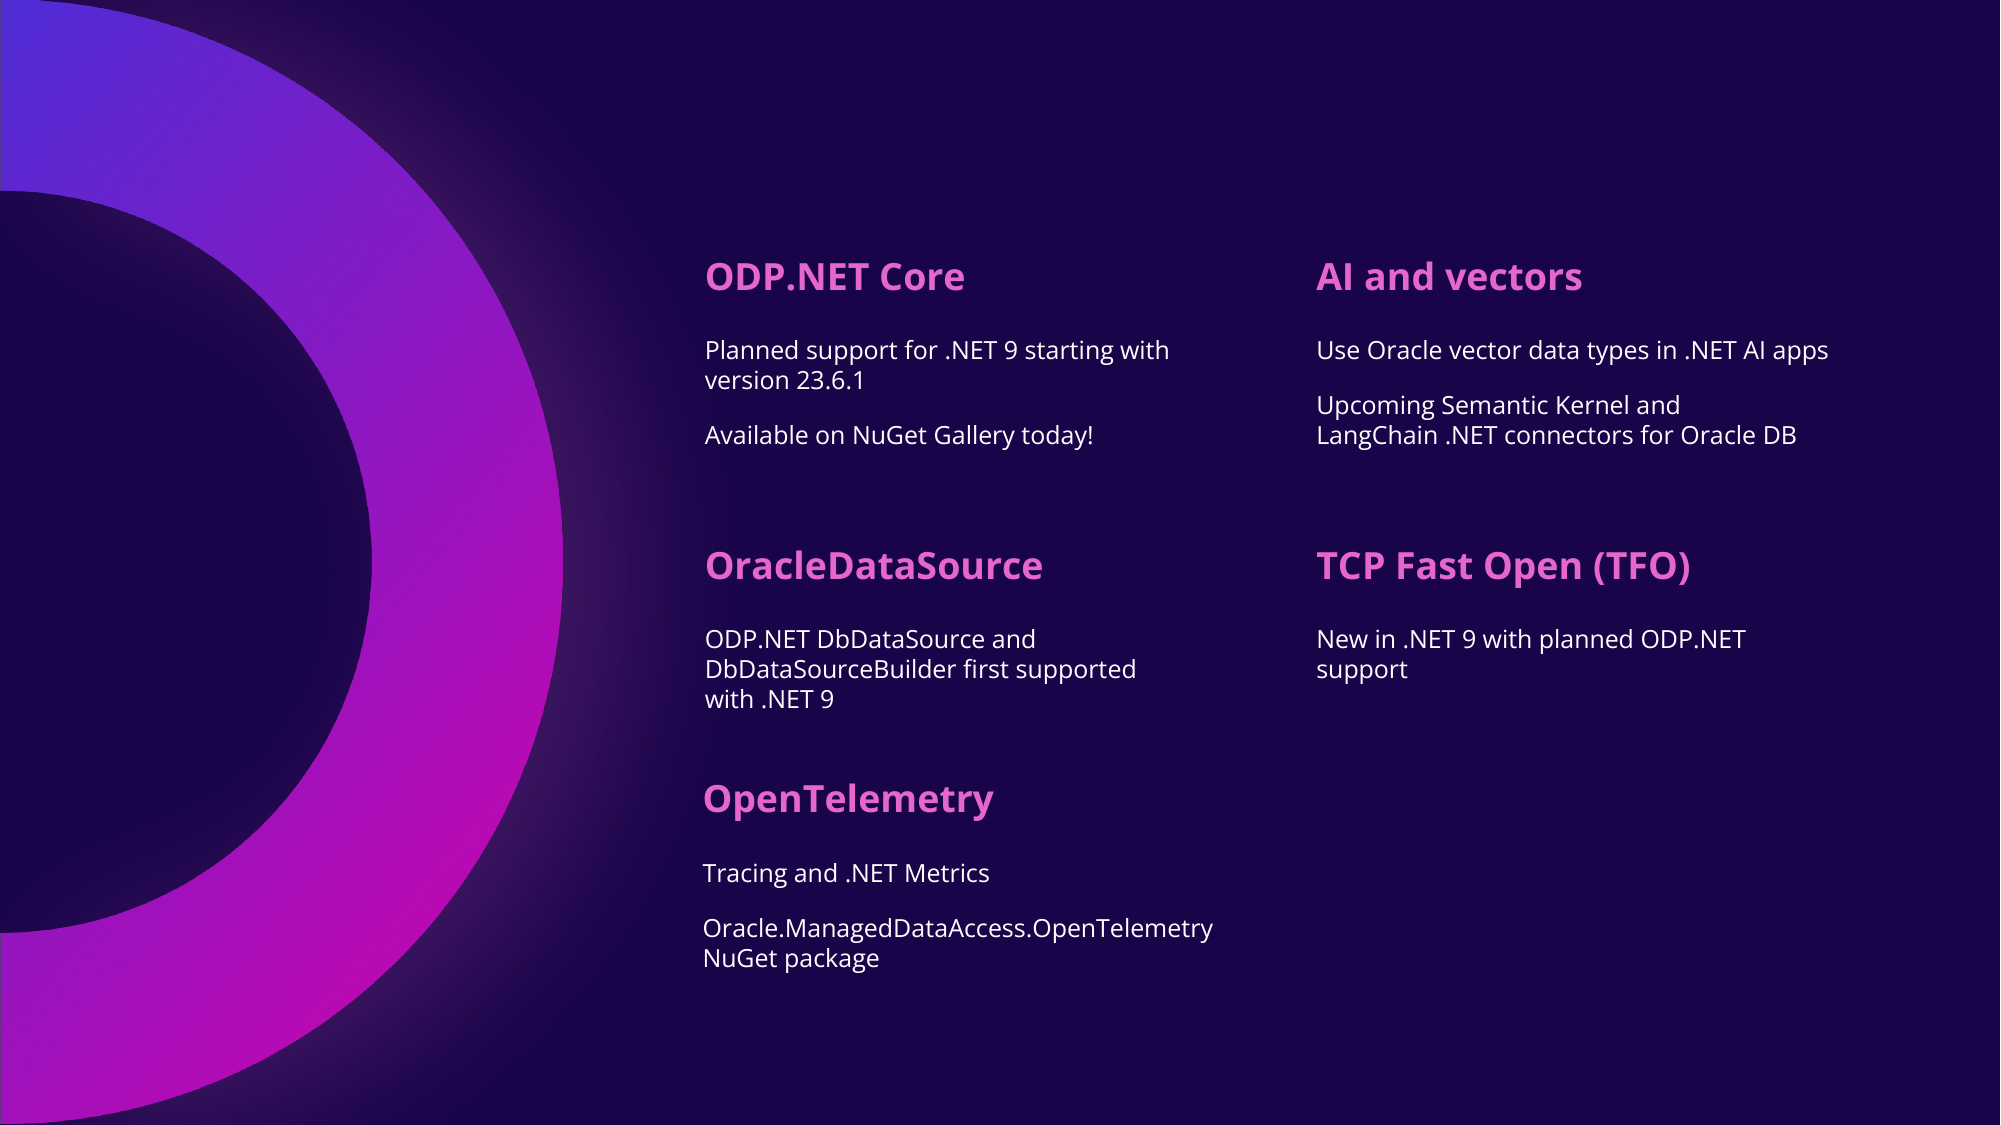

ODP.NET Core
AI and vectors
Planned support for .NET 9 starting with version 23.6.1
Available on NuGet Gallery today!
Use Oracle vector data types in .NET AI apps
Upcoming Semantic Kernel and LangChain .NET connectors for Oracle DB
OracleDataSource
TCP Fast Open (TFO)
ODP.NET DbDataSource and DbDataSourceBuilder first supported with .NET 9
New in .NET 9 with planned ODP.NET support
OpenTelemetry
Tracing and .NET Metrics
Oracle.ManagedDataAccess.OpenTelemetry NuGet package